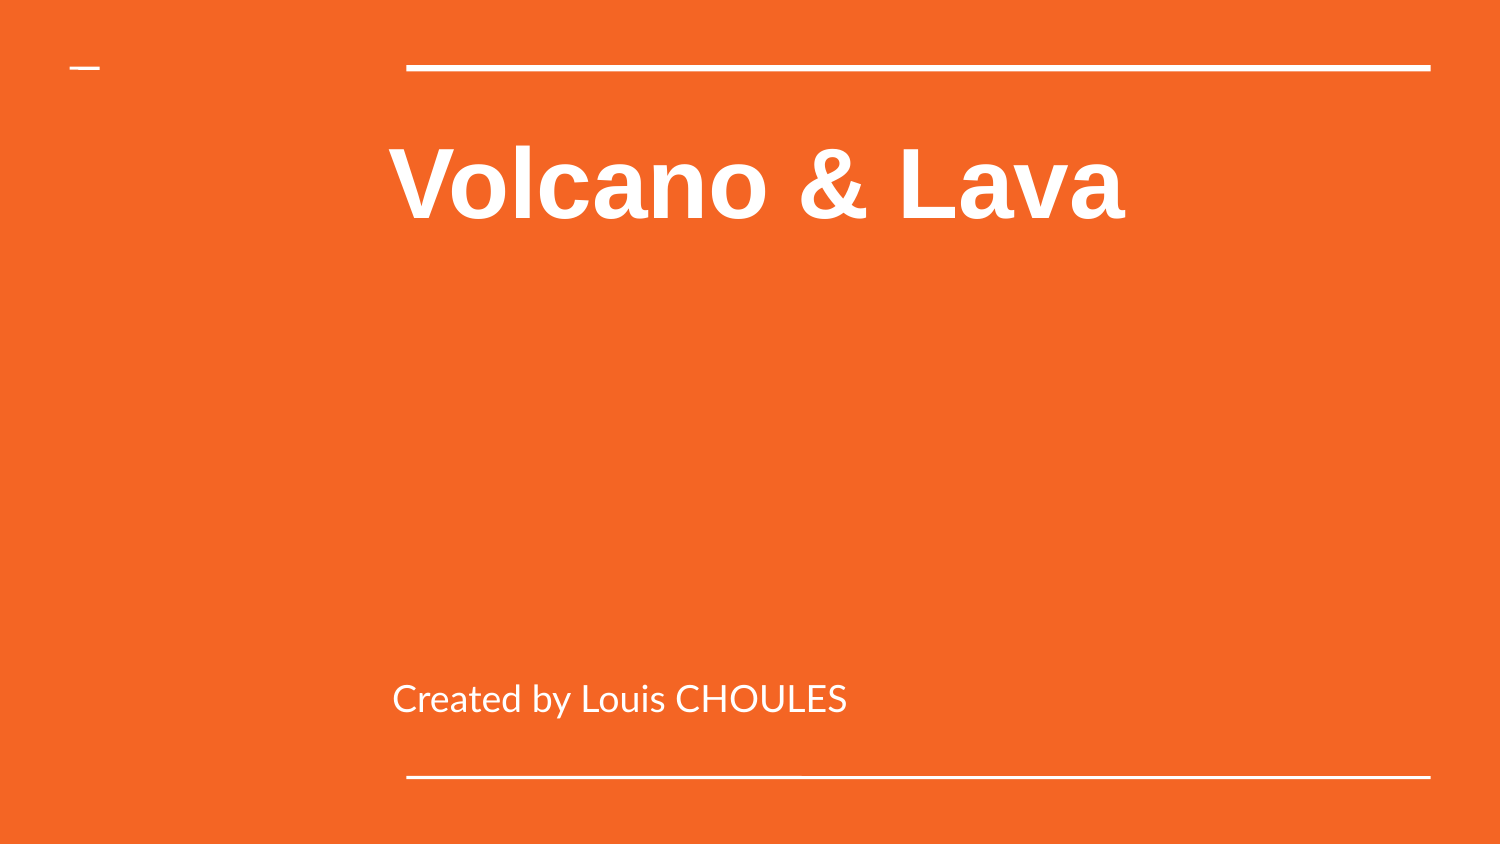

# Volcano & Lava
Created by Louis CHOULES